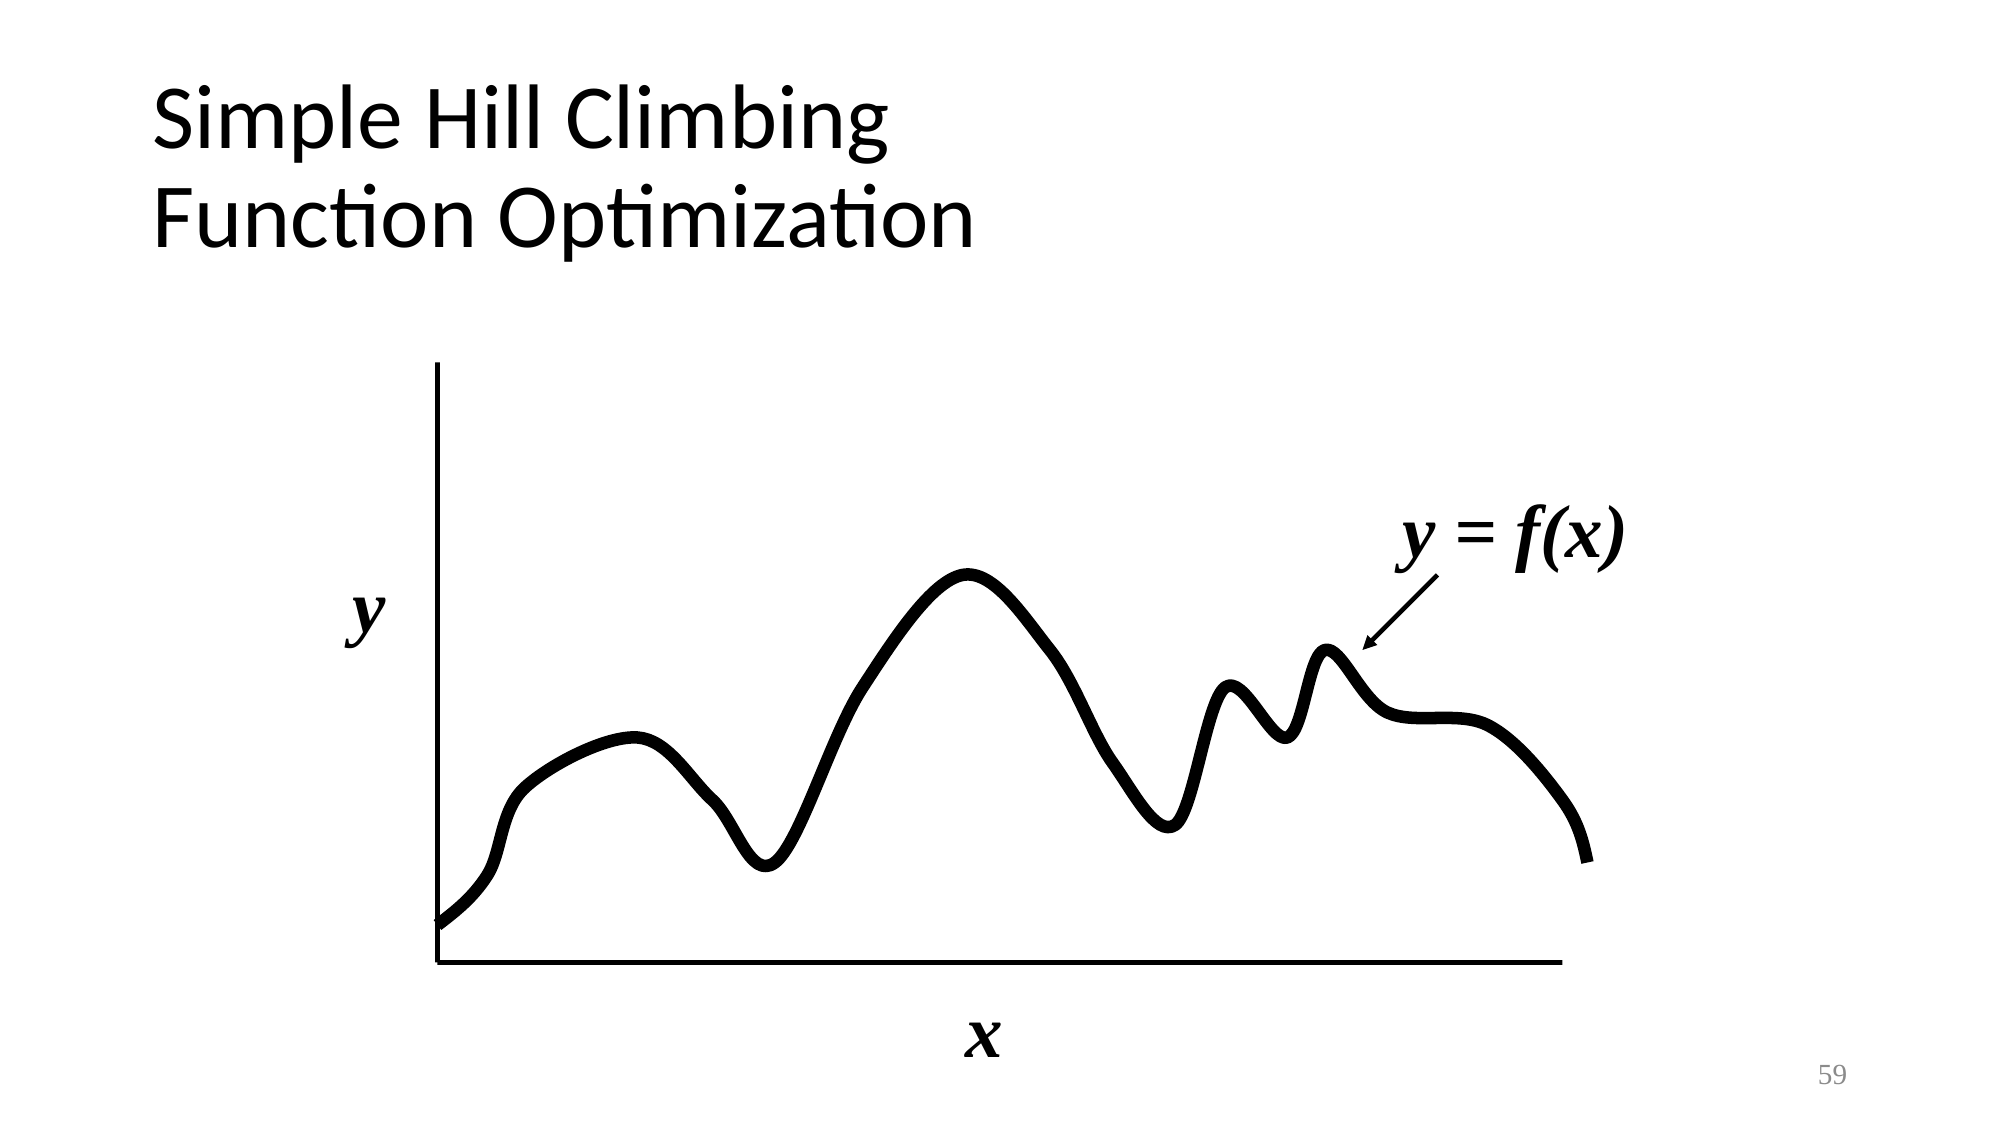

# Simple Hill Climbing Function Optimization

y = f(x)
y

x
59